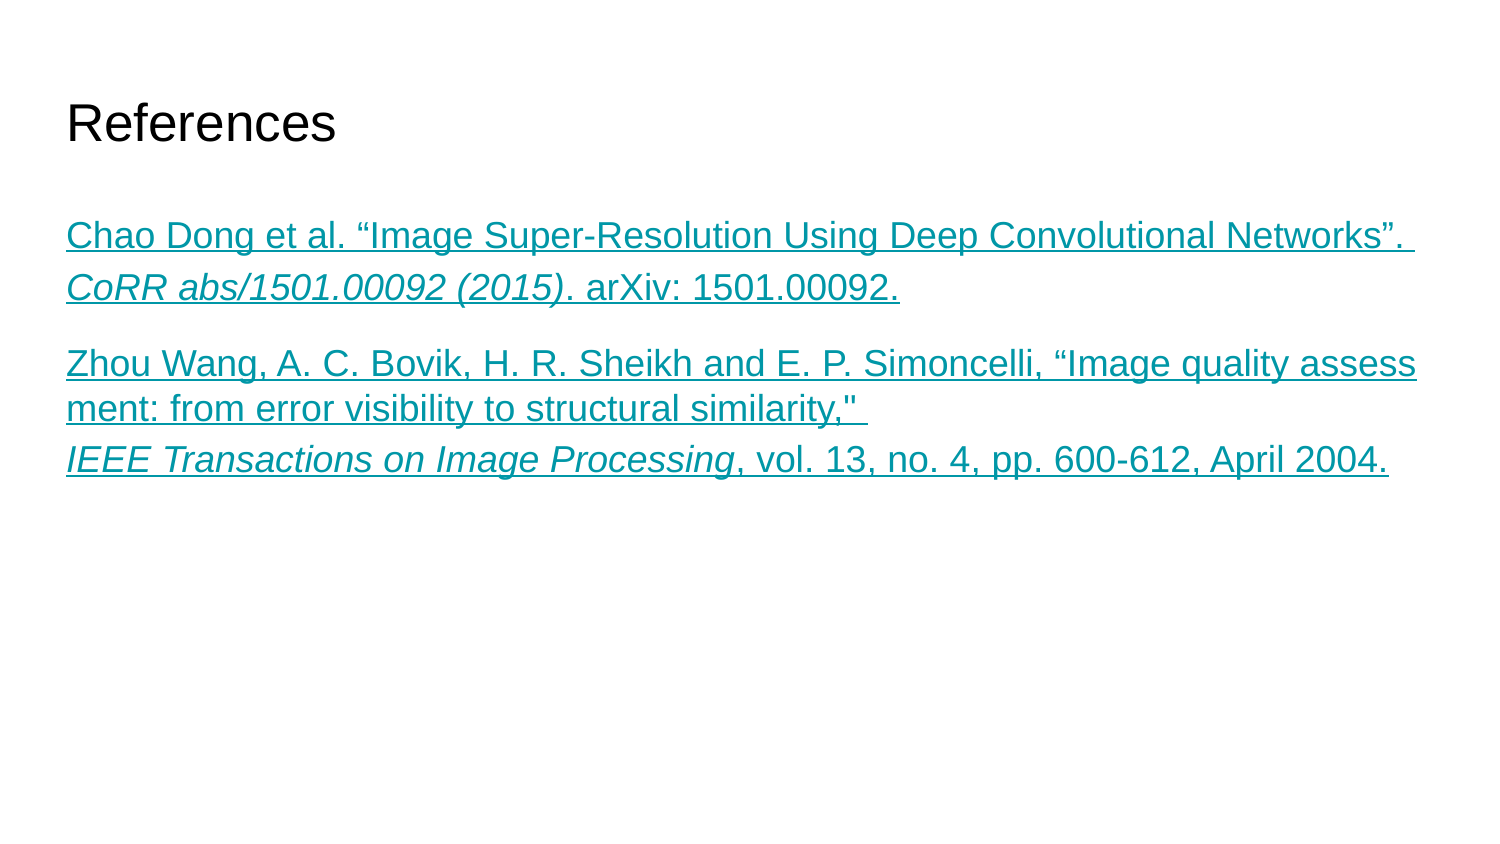

# References
Chao Dong et al. “Image Super-Resolution Using Deep Convolutional Networks”. CoRR abs/1501.00092 (2015). arXiv: 1501.00092.
Zhou Wang, A. C. Bovik, H. R. Sheikh and E. P. Simoncelli, “Image quality assessment: from error visibility to structural similarity," IEEE Transactions on Image Processing, vol. 13, no. 4, pp. 600-612, April 2004.